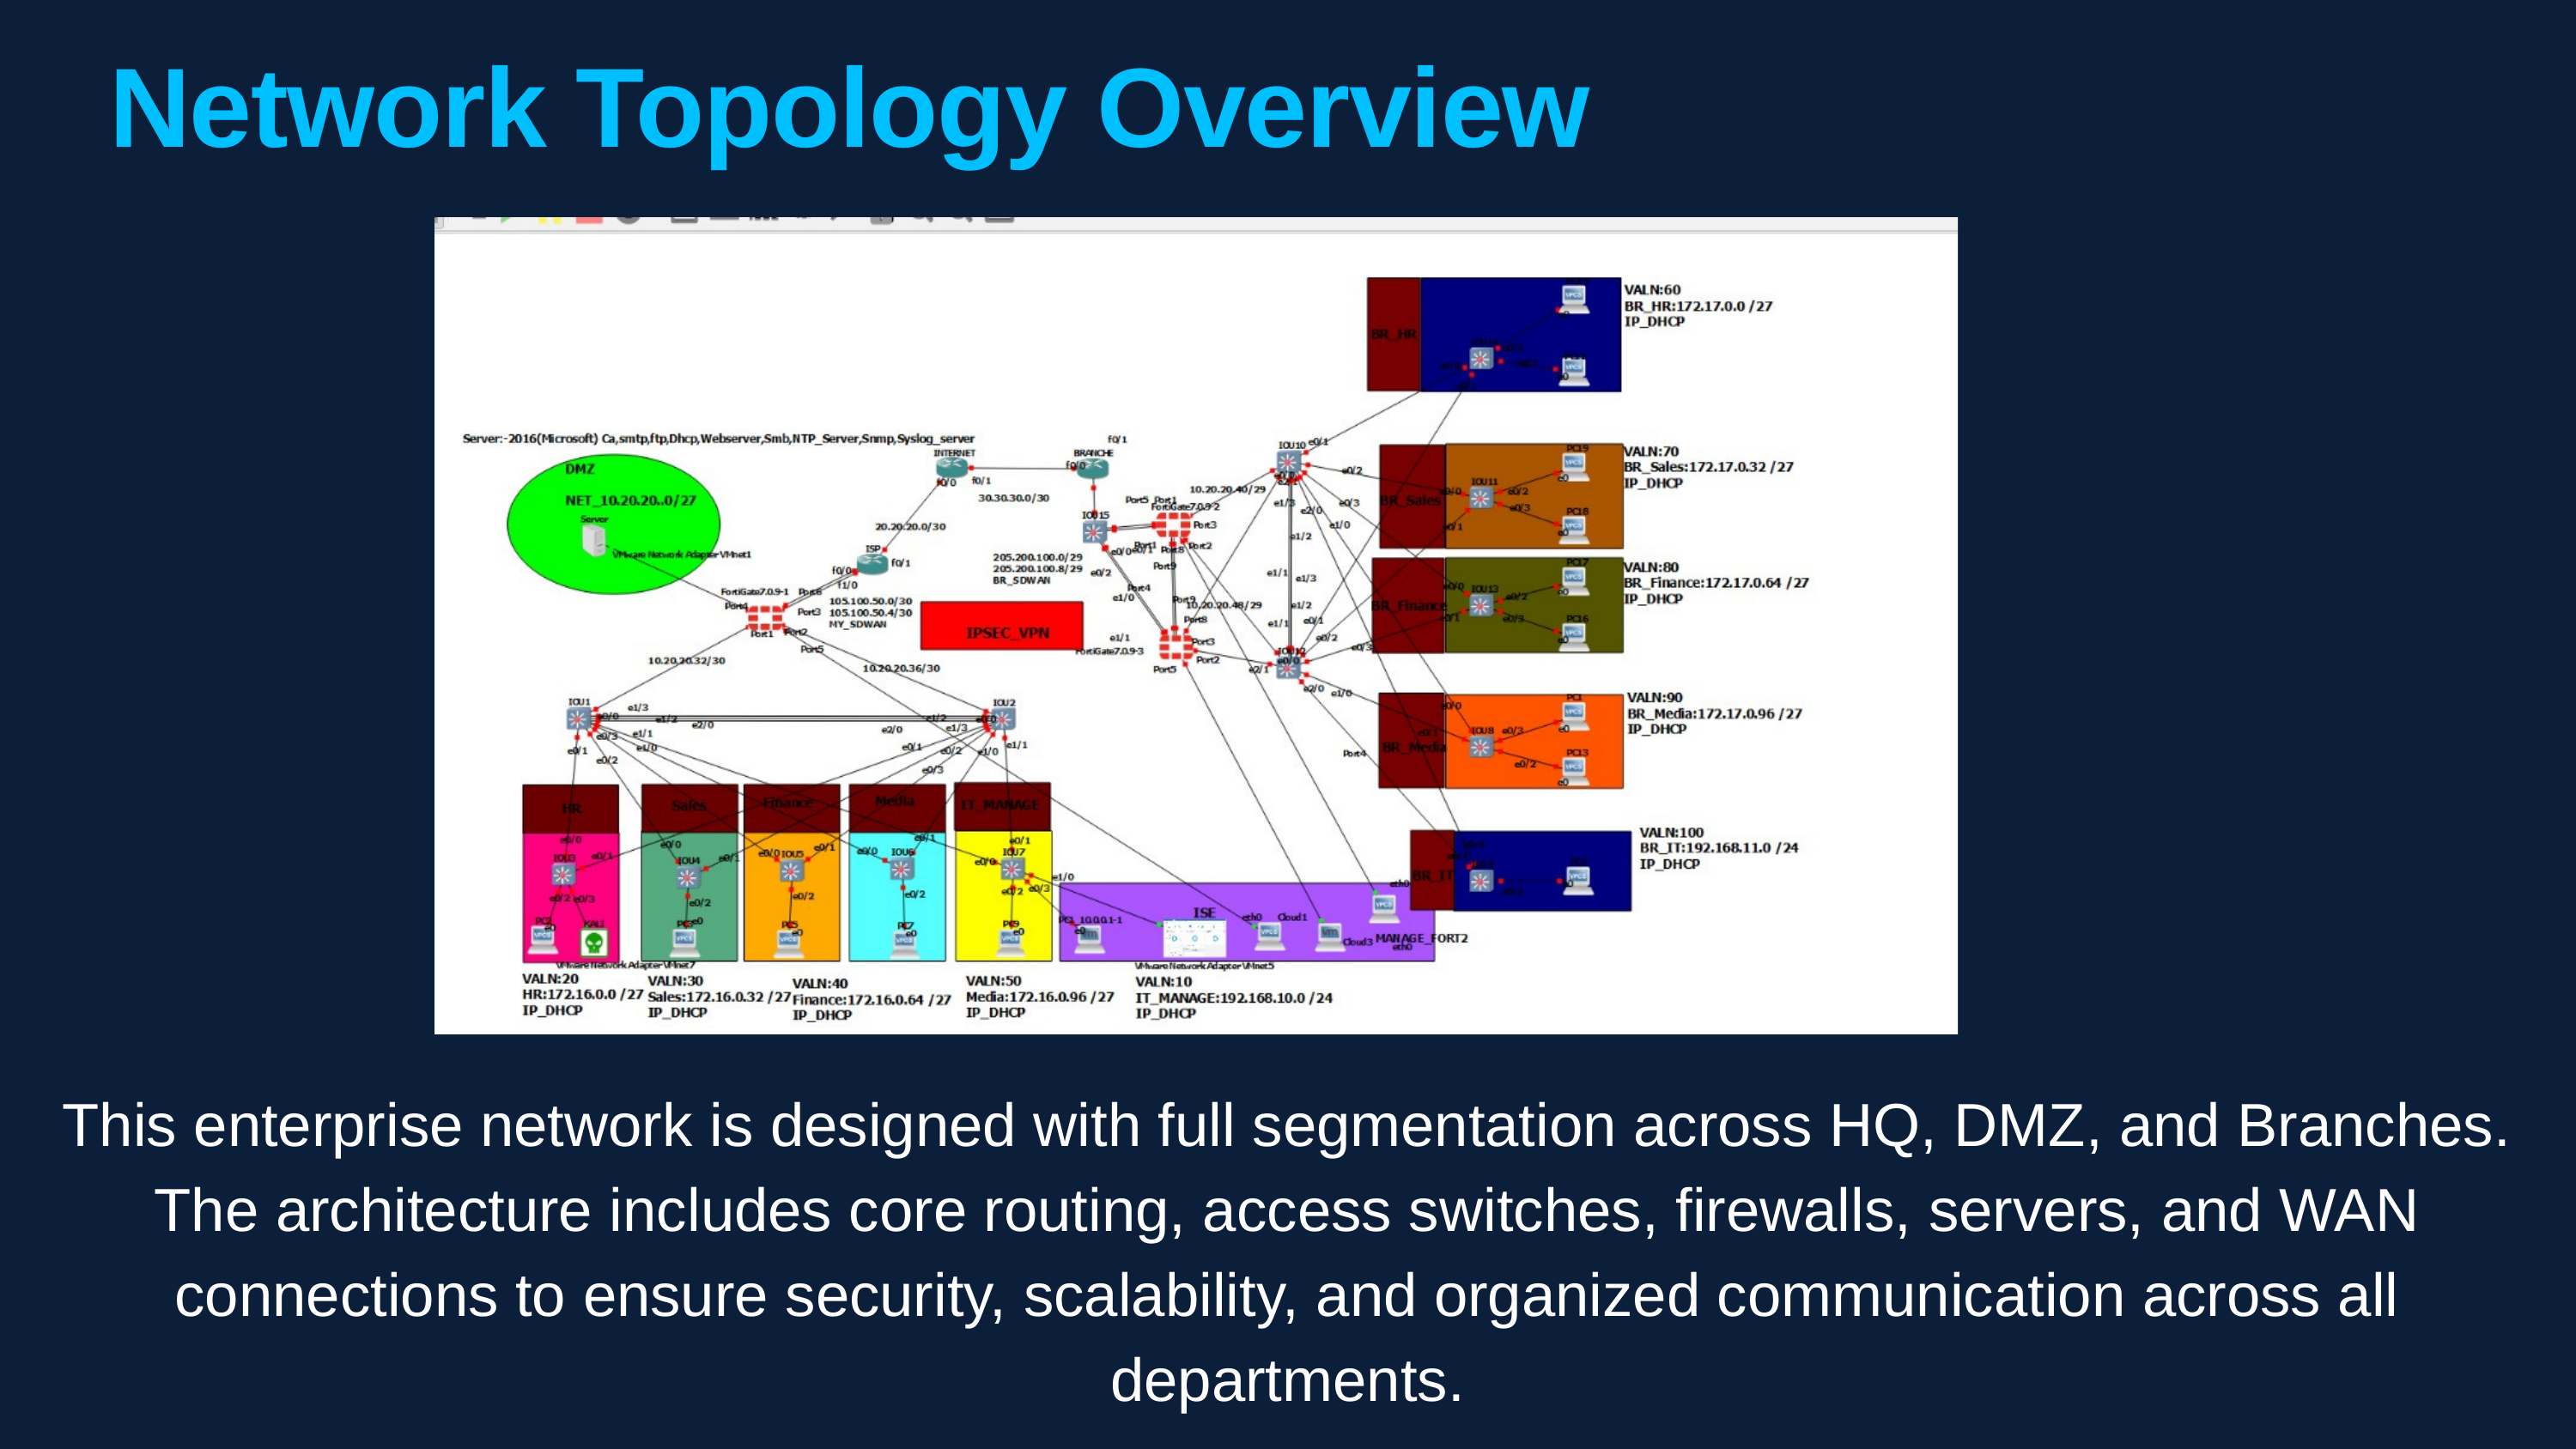

Overview
Network Topology Overview

This enterprise network is designed with full segmentation across HQ, DMZ, and Branches. The architecture includes core routing, access switches, firewalls, servers, and WAN connections to ensure security, scalability, and organized communication across all departments.